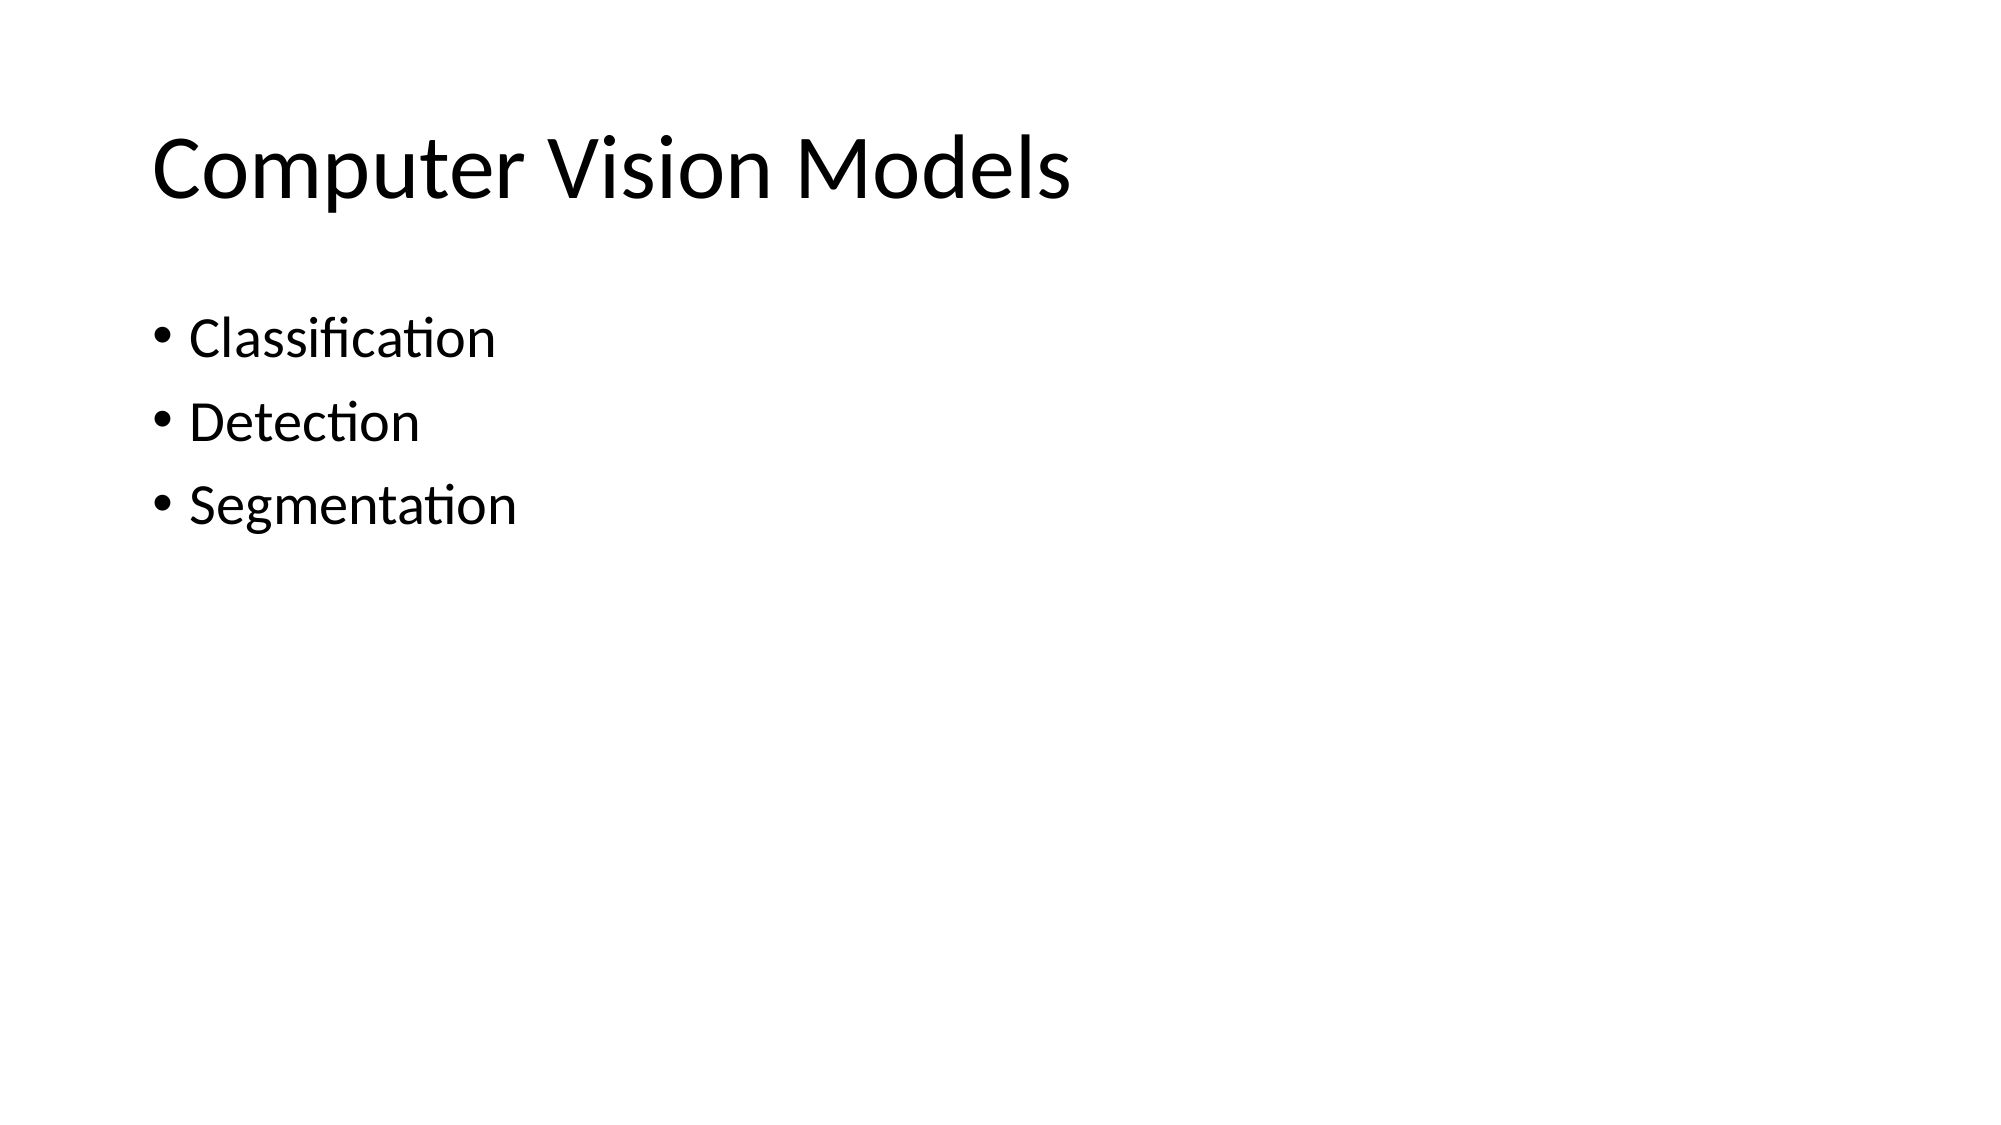

# Computer Vision Models
Classification
Detection
Segmentation